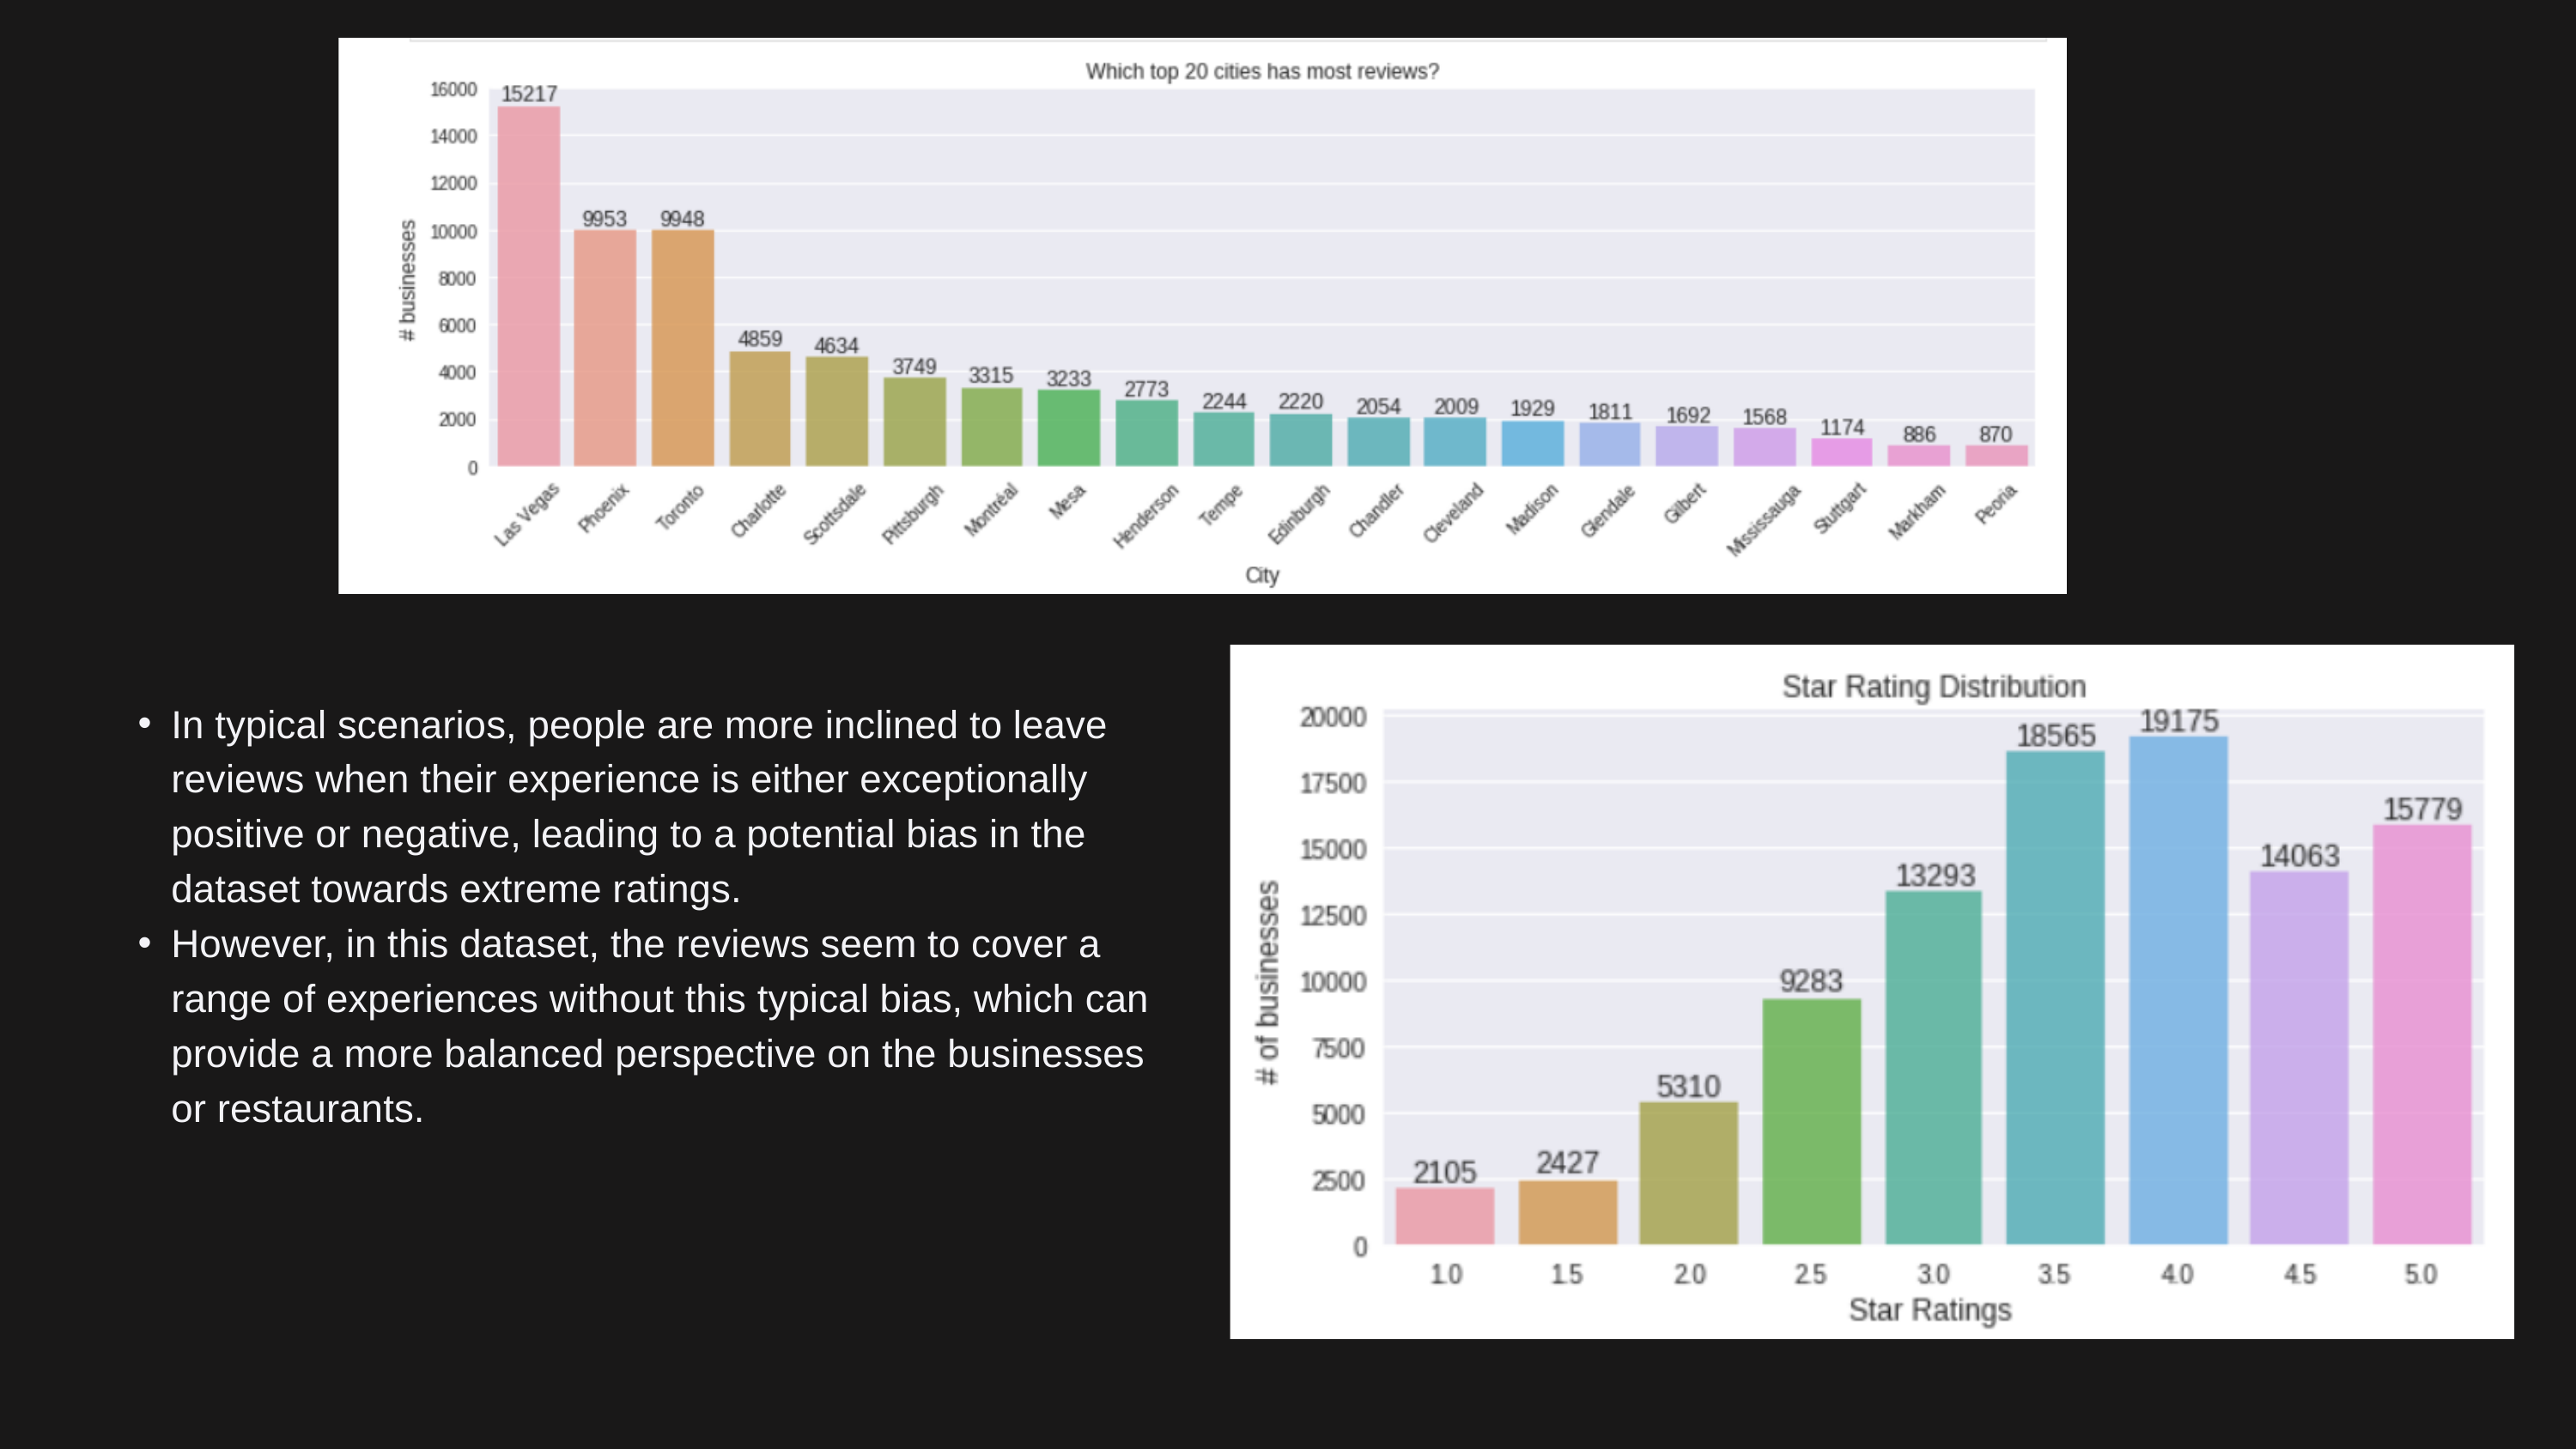

In typical scenarios, people are more inclined to leave reviews when their experience is either exceptionally positive or negative, leading to a potential bias in the dataset towards extreme ratings.
However, in this dataset, the reviews seem to cover a range of experiences without this typical bias, which can provide a more balanced perspective on the businesses or restaurants.